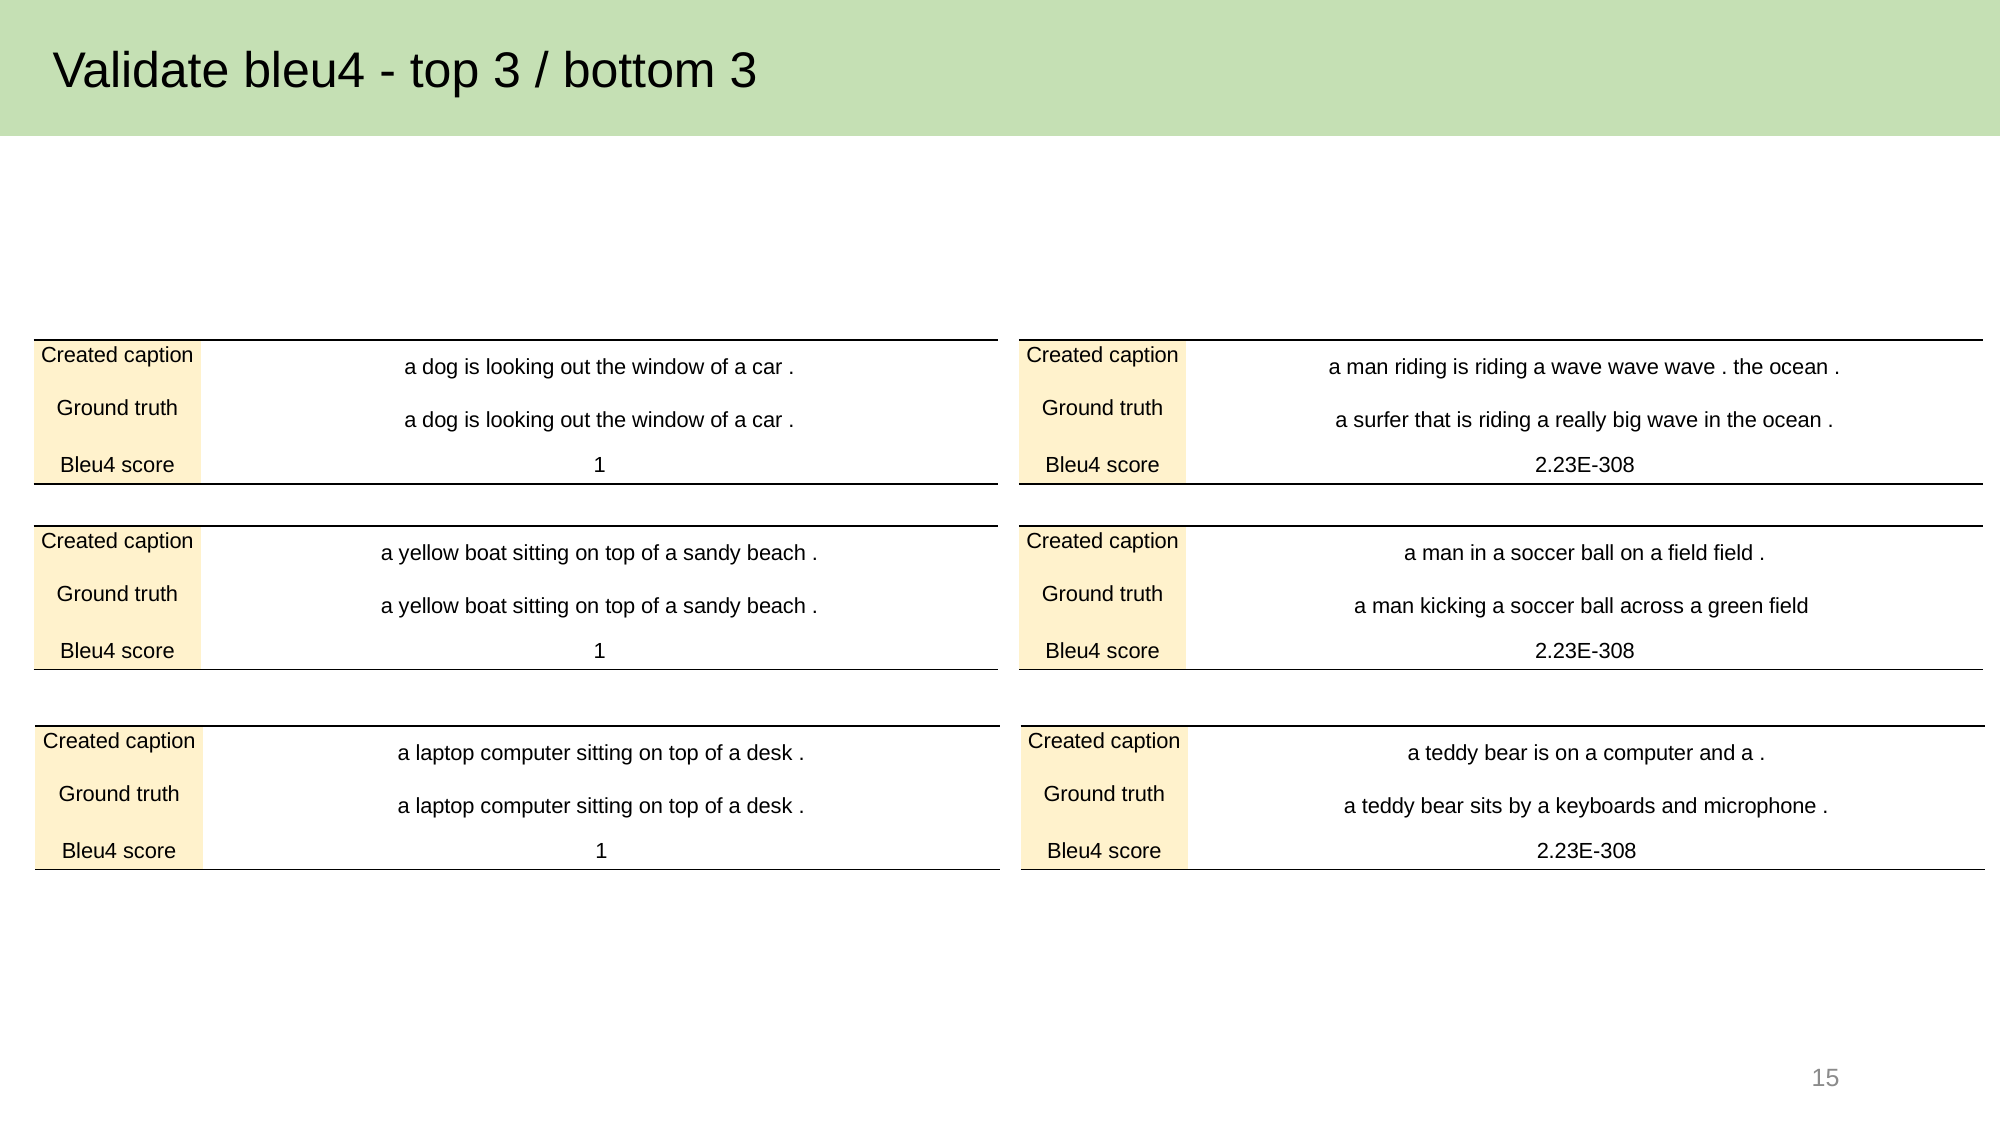

Validate bleu4 - top 3 / bottom 3
| Created caption | a dog is looking out the window of a car . |
| --- | --- |
| Ground truth | a dog is looking out the window of a car . |
| Bleu4 score | 1 |
| Created caption | a man riding is riding a wave wave wave . the ocean . |
| --- | --- |
| Ground truth | a surfer that is riding a really big wave in the ocean . |
| Bleu4 score | 2.23E-308 |
| Created caption | a yellow boat sitting on top of a sandy beach . |
| --- | --- |
| Ground truth | a yellow boat sitting on top of a sandy beach . |
| Bleu4 score | 1 |
| Created caption | a man in a soccer ball on a field field . |
| --- | --- |
| Ground truth | a man kicking a soccer ball across a green field |
| Bleu4 score | 2.23E-308 |
| Created caption | a laptop computer sitting on top of a desk . |
| --- | --- |
| Ground truth | a laptop computer sitting on top of a desk . |
| Bleu4 score | 1 |
| Created caption | a teddy bear is on a computer and a . |
| --- | --- |
| Ground truth | a teddy bear sits by a keyboards and microphone . |
| Bleu4 score | 2.23E-308 |
15